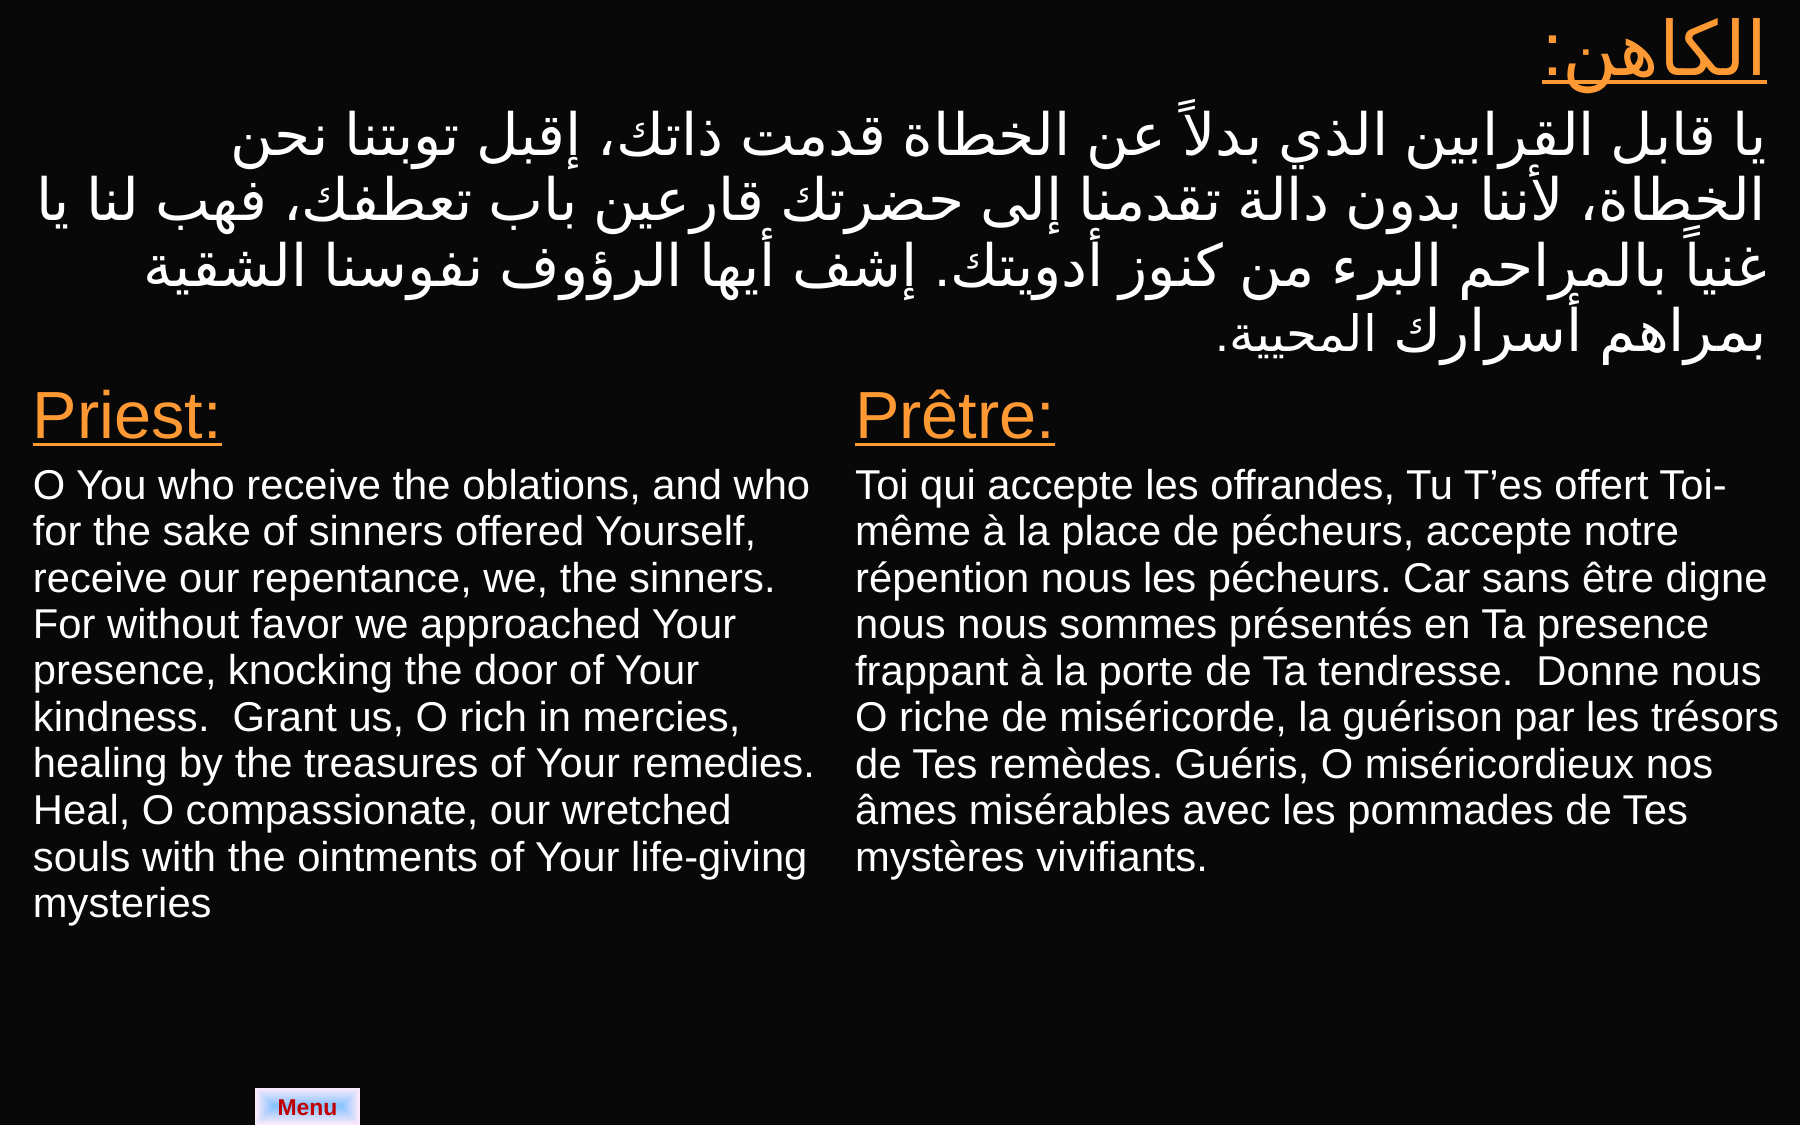

| الكاهن: يا قابل القرابين الذي بدلاً عن الخطاة قدمت ذاتك، إقبل توبتنا نحن الخطاة، لأننا بدون دالة تقدمنا إلى حضرتك قارعين باب تعطفك، فهب لنا يا غنياً بالمراحم البرء من كنوز أدويتك. إشف أيها الرؤوف نفوسنا الشقية بمراهم أسرارك المحيية. |  |
| --- | --- |
| Priest: O You who receive the oblations, and who for the sake of sinners offered Yourself, receive our repentance, we, the sinners. For without favor we approached Your presence, knocking the door of Your kindness. Grant us, O rich in mercies, healing by the treasures of Your remedies. Heal, O compassionate, our wretched souls with the ointments of Your life-giving mysteries | Prêtre: Toi qui accepte les offrandes, Tu T’es offert Toi-même à la place de pécheurs, accepte notre répention nous les pécheurs. Car sans être digne nous nous sommes présentés en Ta presence frappant à la porte de Ta tendresse. Donne nous O riche de miséricorde, la guérison par les trésors de Tes remèdes. Guéris, O miséricordieux nos âmes misérables avec les pommades de Tes mystères vivifiants. |

Menu